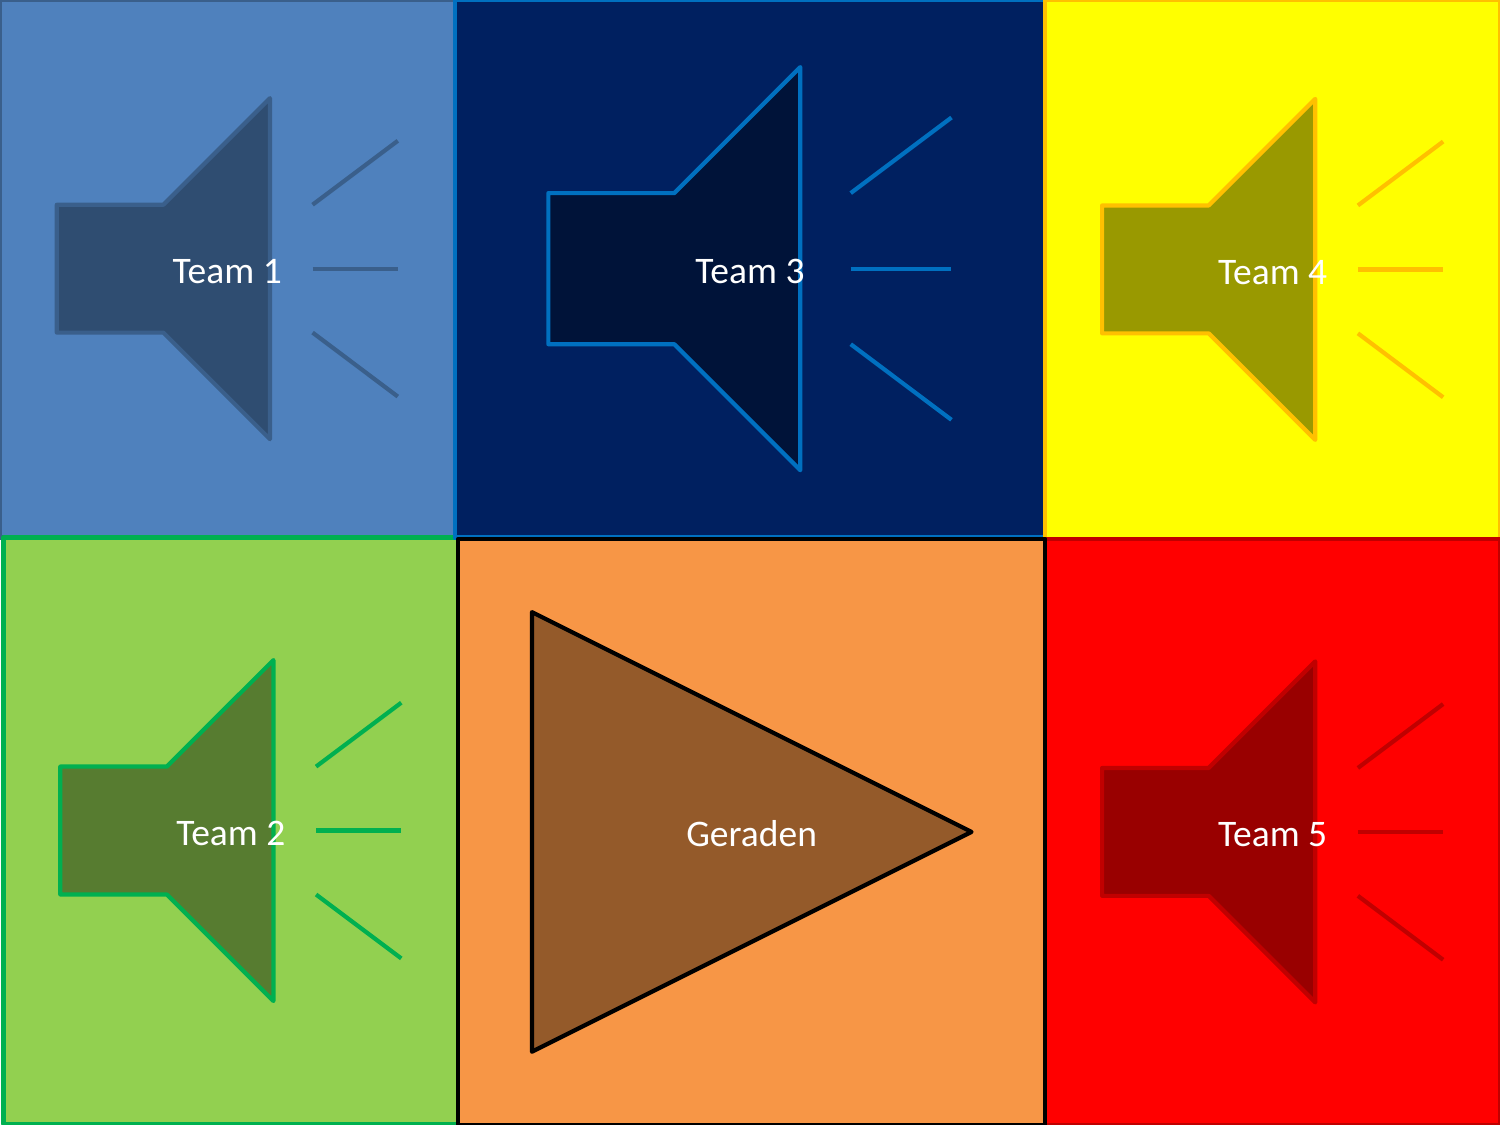

Team 1
Team 3
Team 4
Team 2
Geraden
Team 5